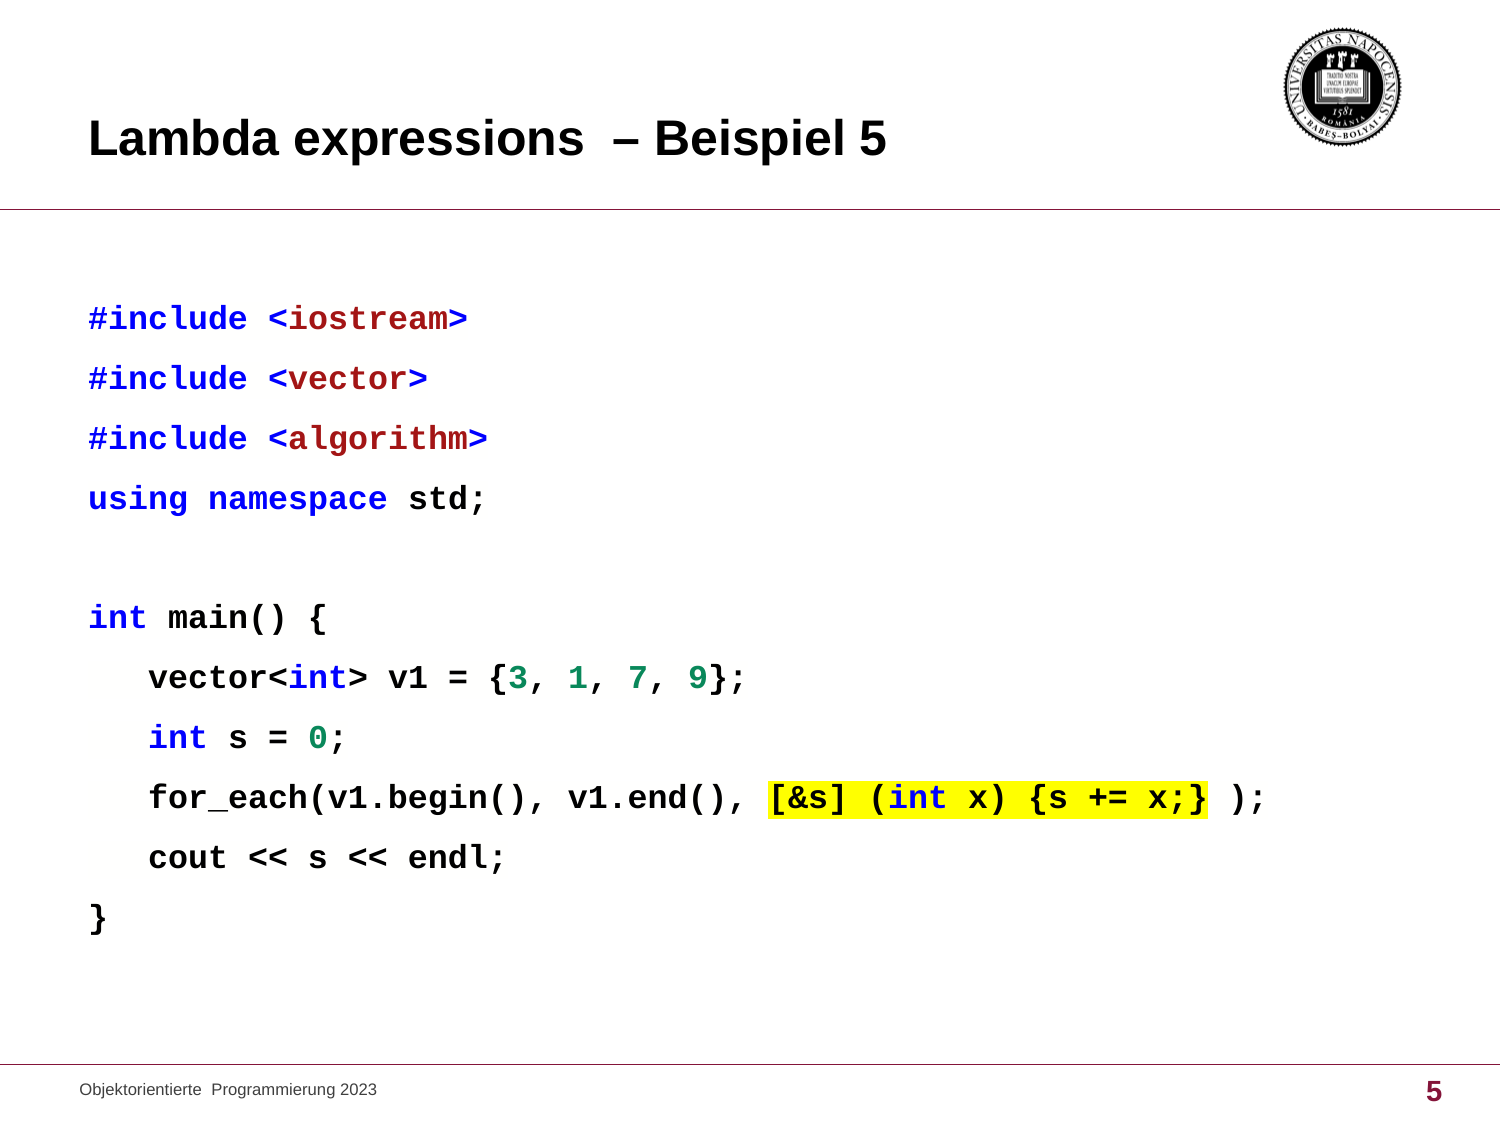

# Lambda expressions  – Beispiel 5
#include <iostream>
#include <vector>
#include <algorithm>
using namespace std;

int main() {
   vector<int> v1 = {3, 1, 7, 9};
   int s = 0;
   for_each(v1.begin(), v1.end(), [&s] (int x) {s += x;} );
   cout << s << endl;
}
Objektorientierte  Programmierung 2023
5